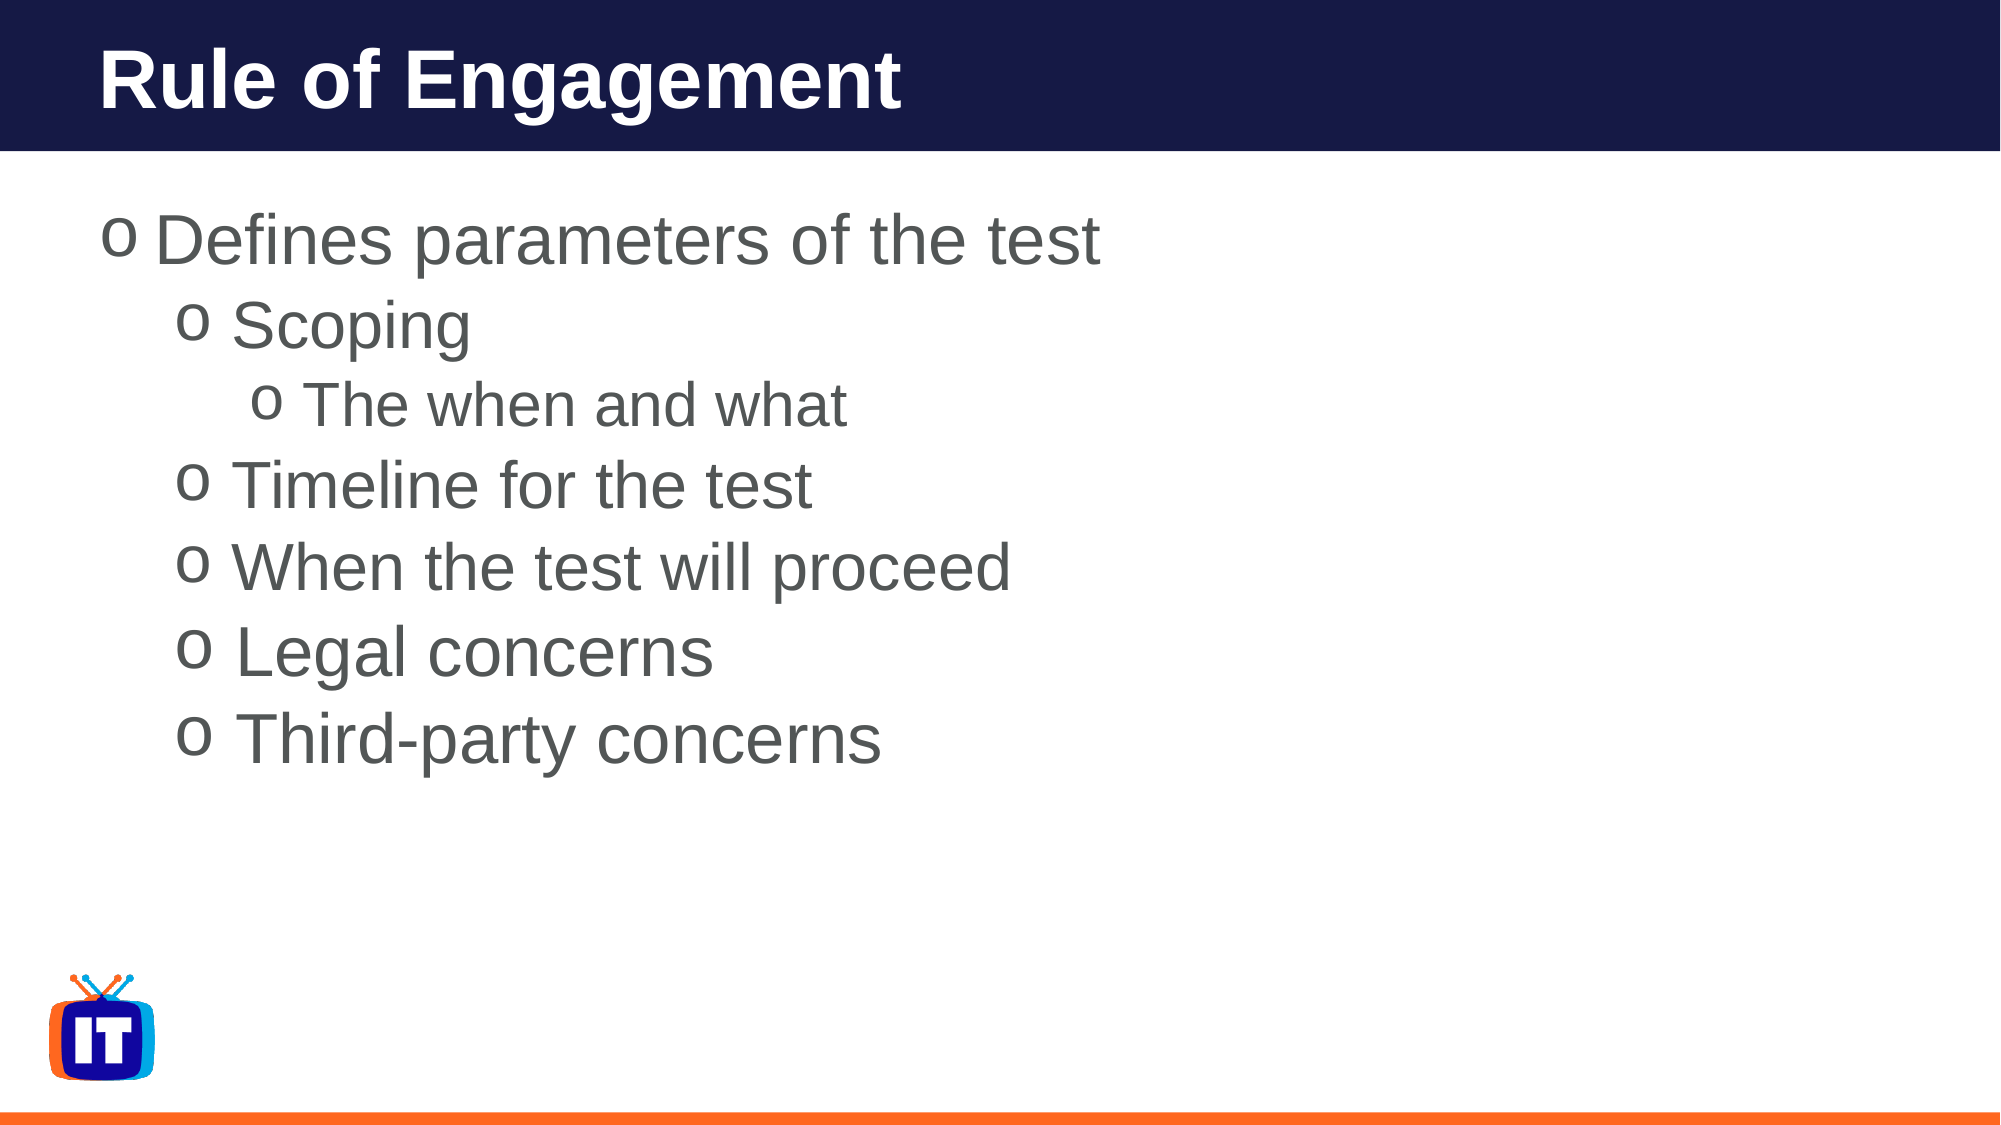

# Rule of Engagement
Defines parameters of the test
 Scoping
 The when and what
 Timeline for the test
 When the test will proceed
 Legal concerns
 Third-party concerns